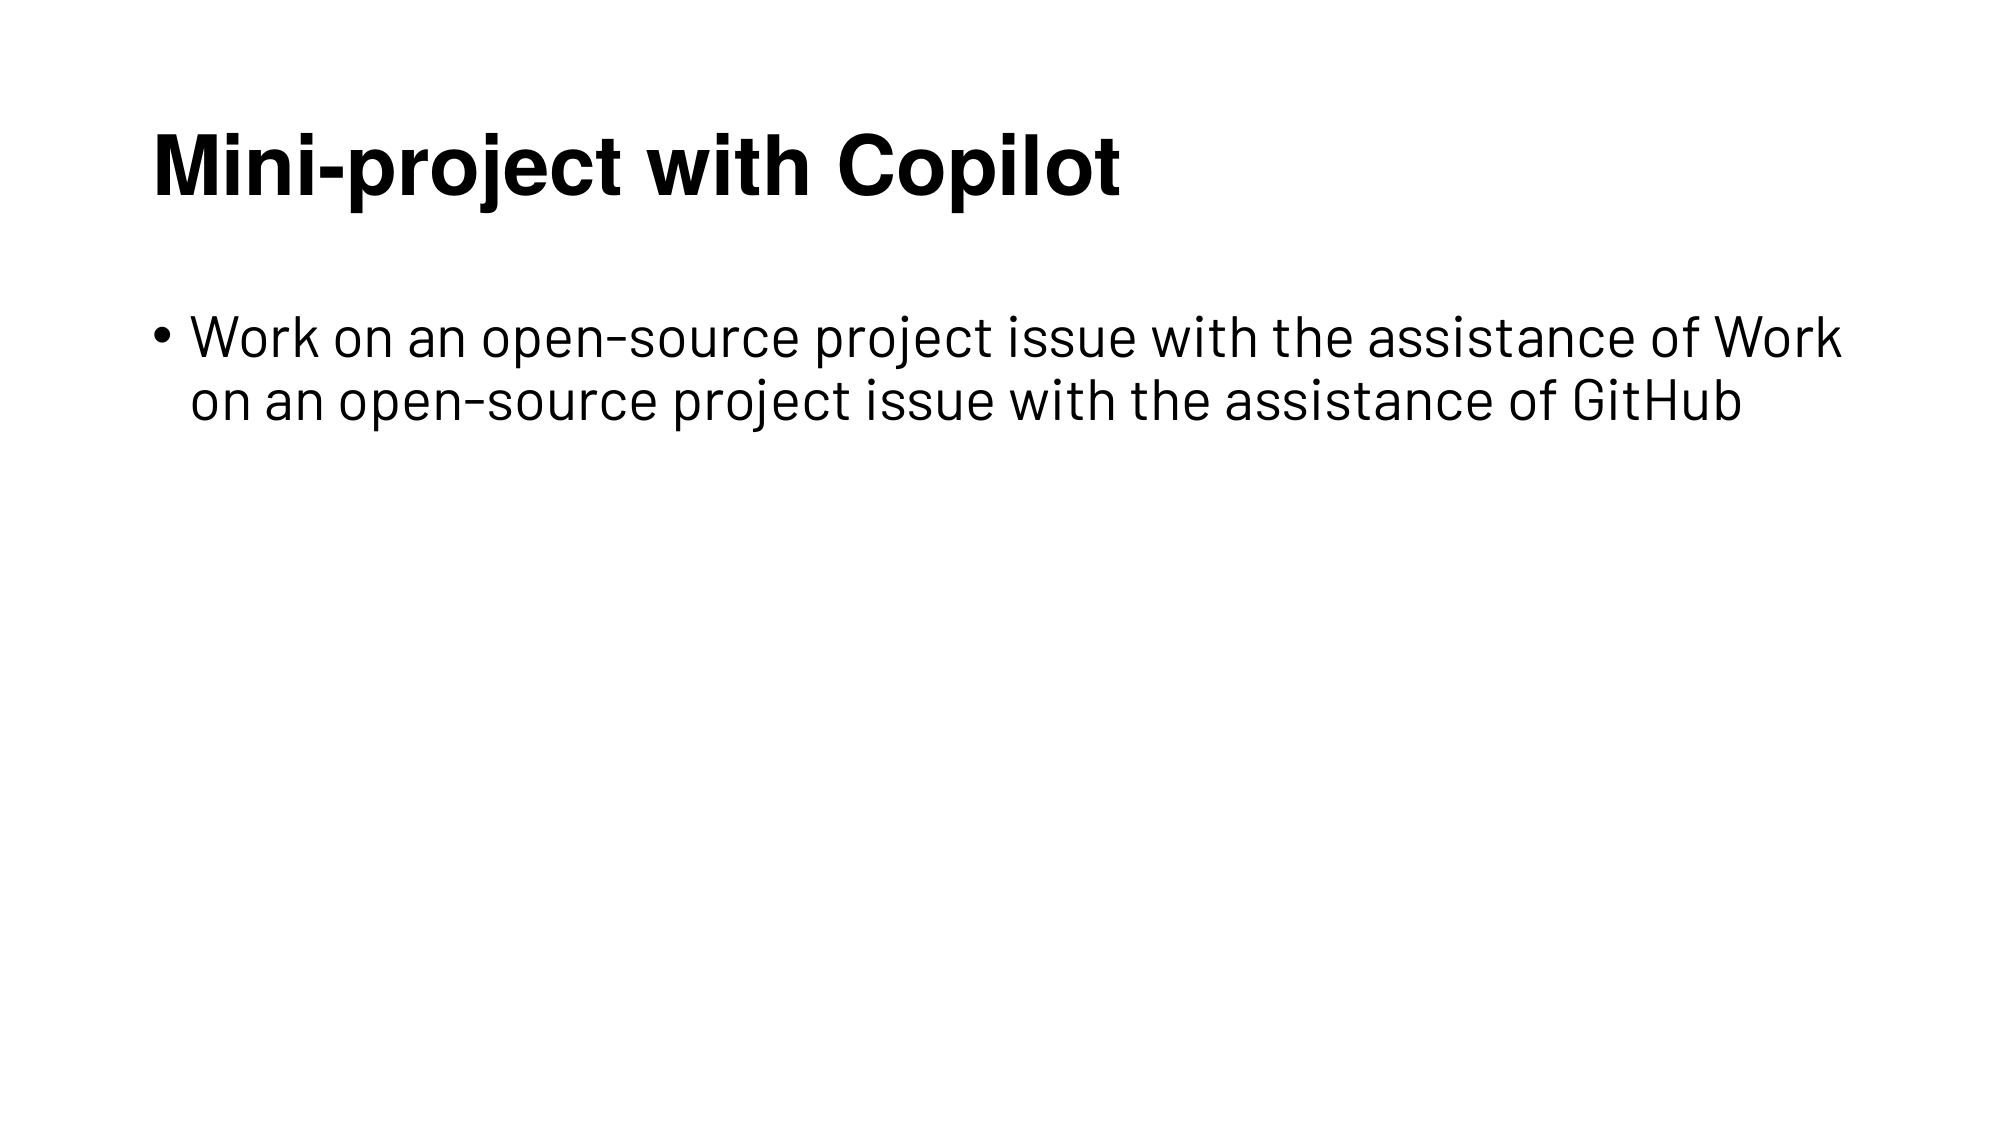

# Mini-project with Copilot
Work on an open-source project issue with the assistance of Work on an open-source project issue with the assistance of GitHub